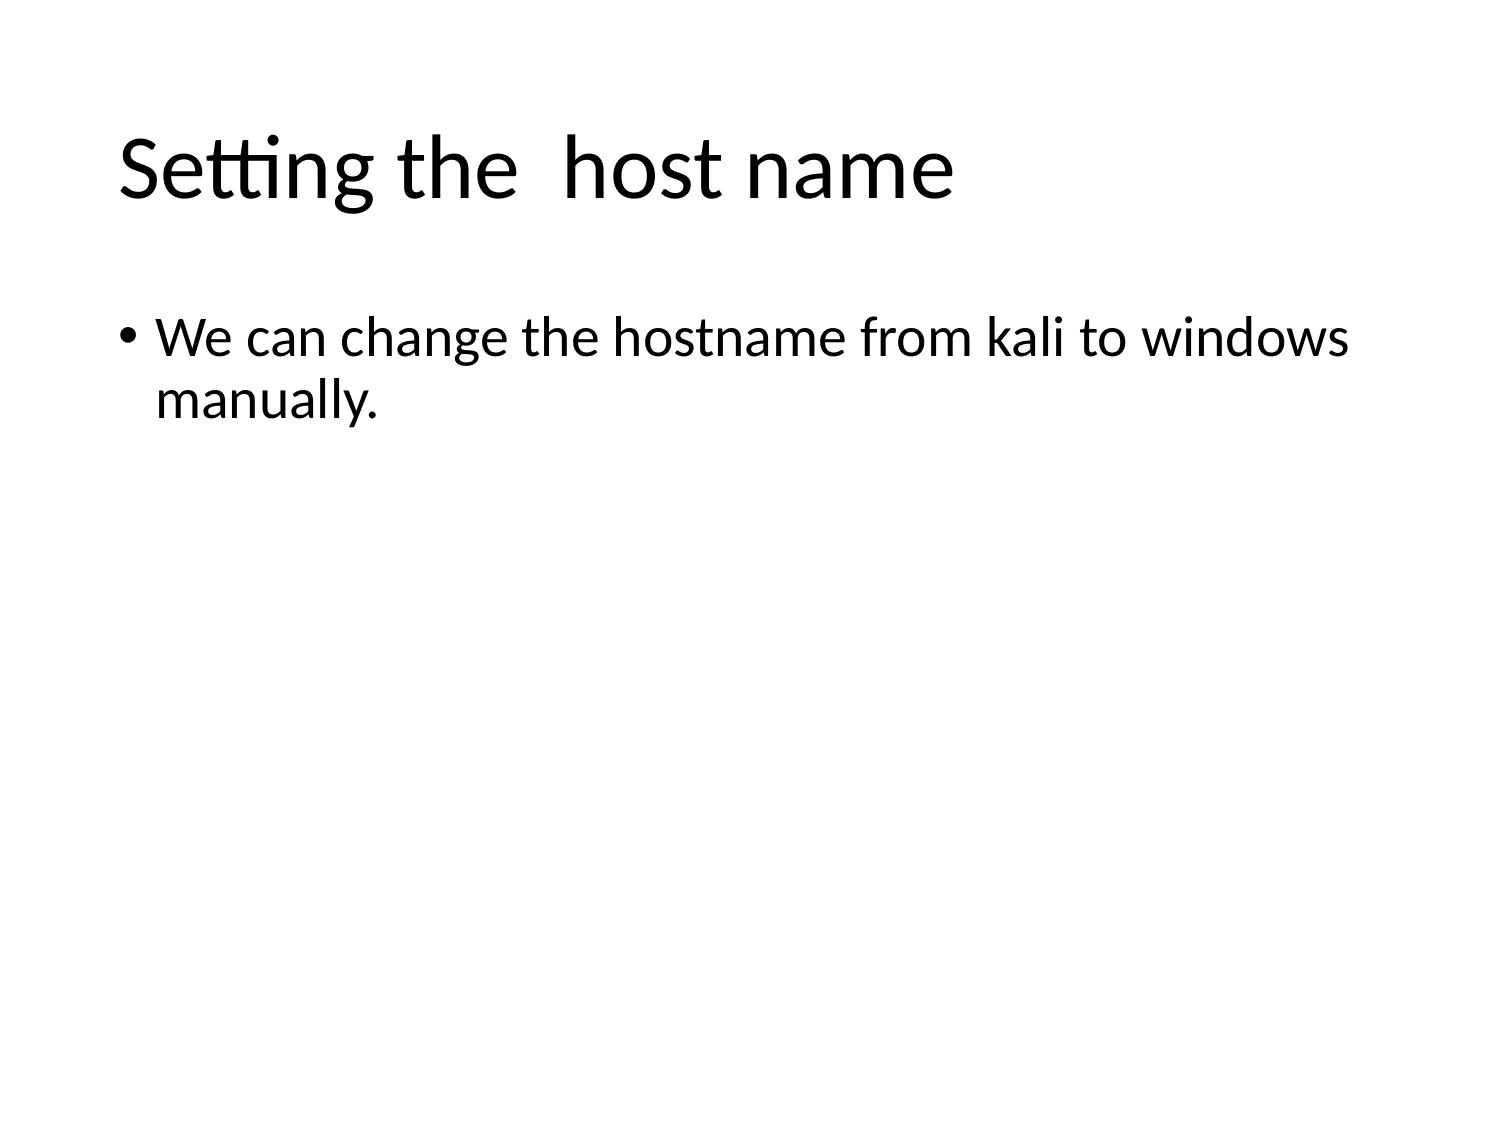

# Setting the  host name
We can change the hostname from kali to windows manually.